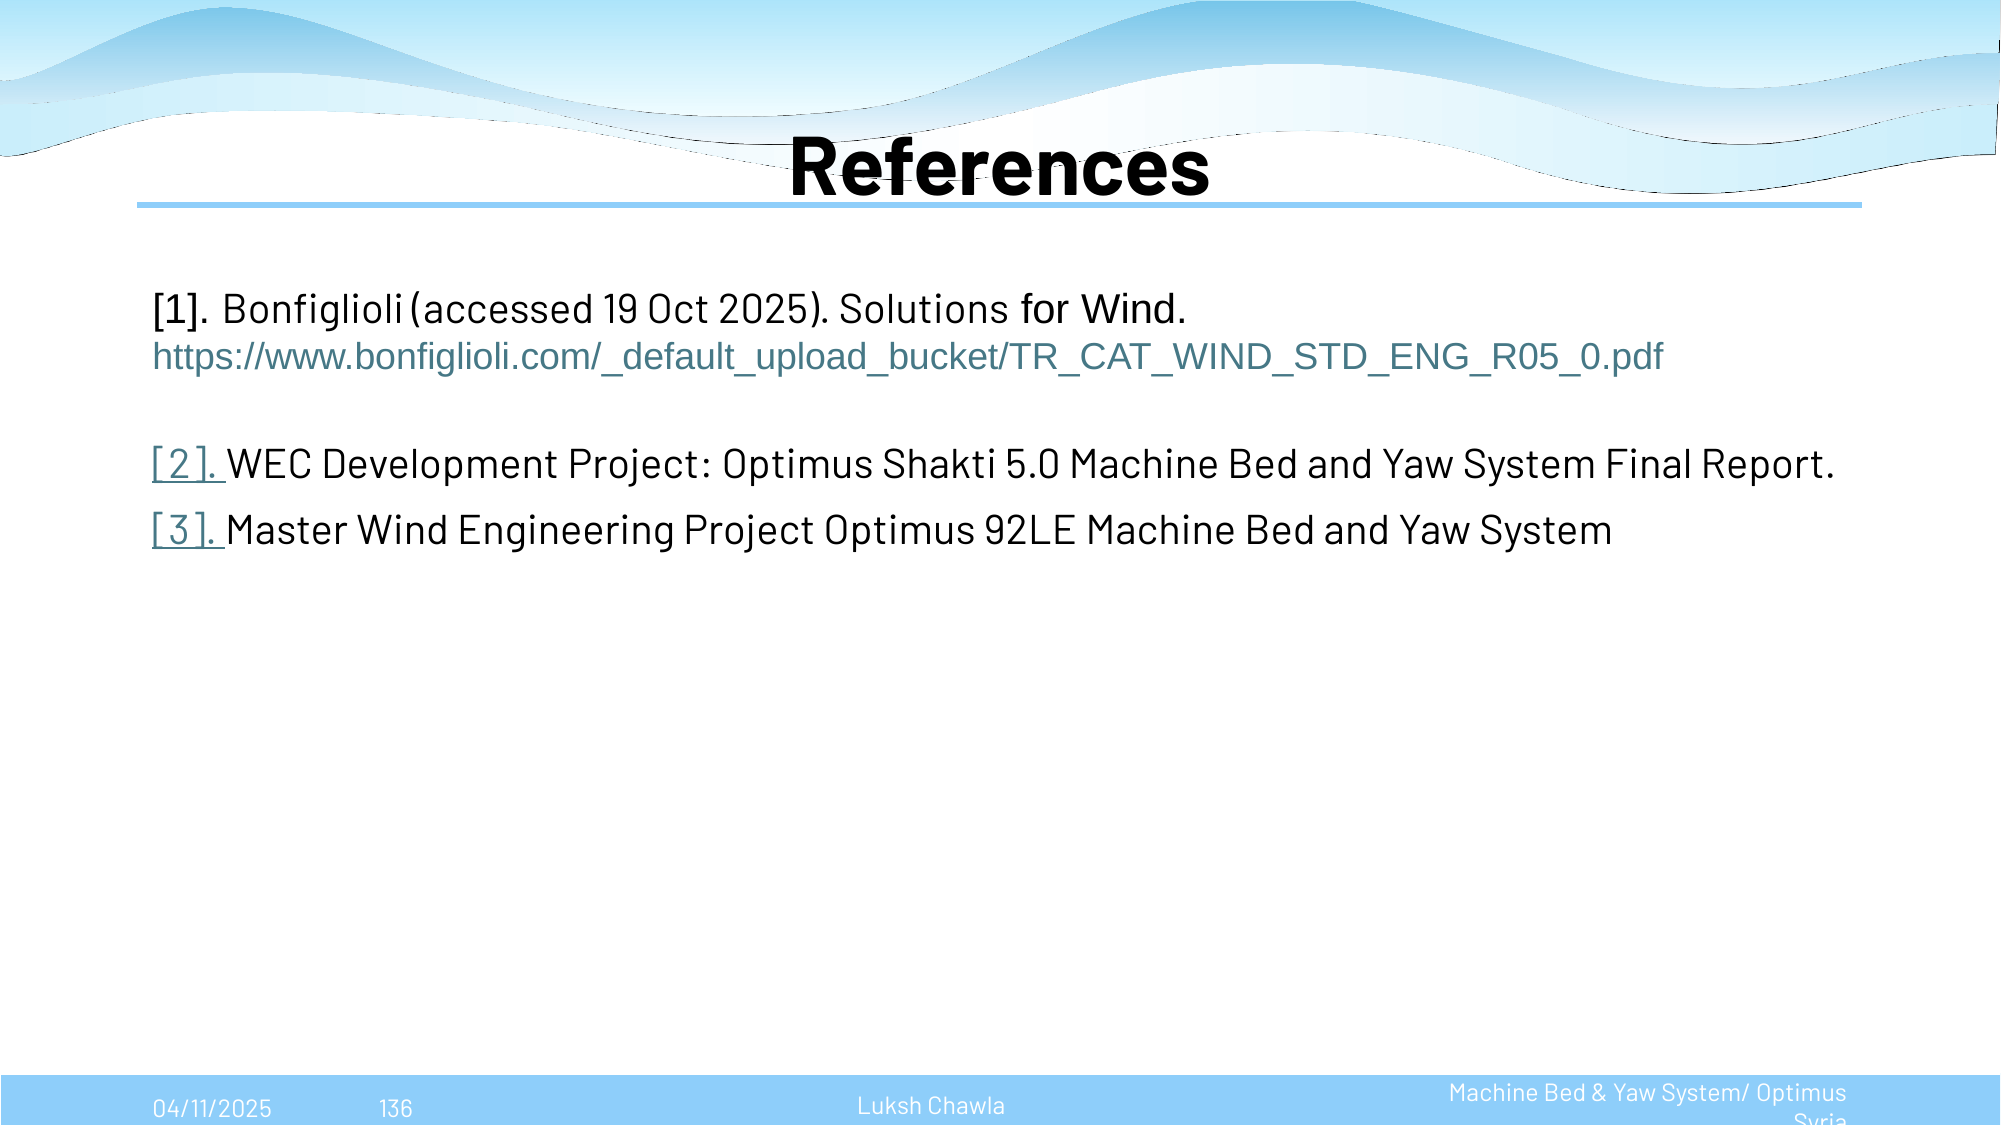

# References
[1]. Bonfiglioli (accessed 19 Oct 2025). Solutions for Wind. https://www.bonfiglioli.com/_default_upload_bucket/TR_CAT_WIND_STD_ENG_R05_0.pdf

[2]. WEC Development Project: Optimus Shakti 5.0 Machine Bed and Yaw System Final Report.
[3]. Master Wind Engineering Project Optimus 92LE Machine Bed and Yaw System

Luksh Chawla
Machine Bed & Yaw System/ Optimus Syria
04/11/2025
136